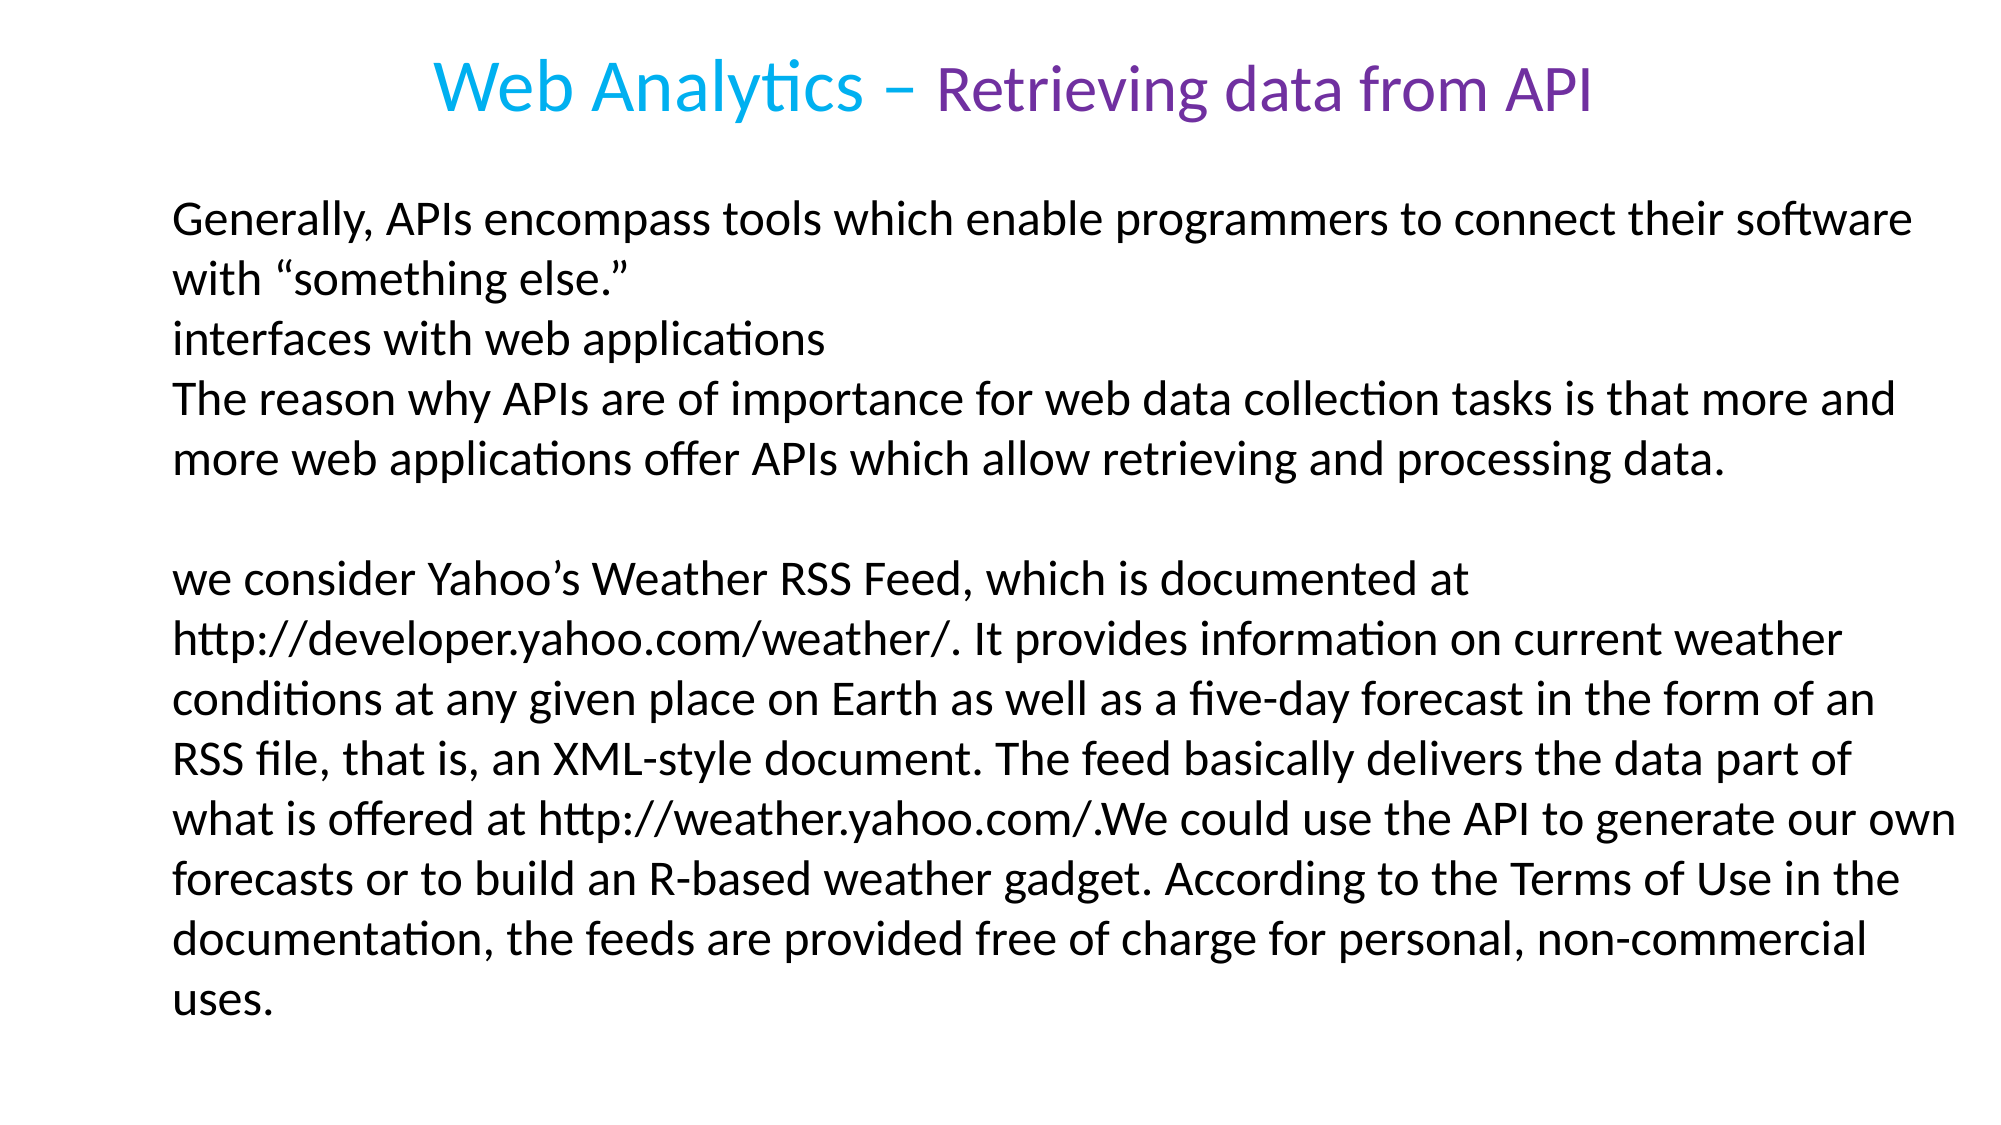

Web Analytics – Retrieving data from API
Generally, APIs encompass tools which enable programmers to connect their software with “something else.”
interfaces with web applications
The reason why APIs are of importance for web data collection tasks is that more and more web applications offer APIs which allow retrieving and processing data.

we consider Yahoo’s Weather RSS Feed, which is documented at http://developer.yahoo.com/weather/. It provides information on current weather conditions at any given place on Earth as well as a five-day forecast in the form of an RSS file, that is, an XML-style document. The feed basically delivers the data part of what is offered at http://weather.yahoo.com/.We could use the API to generate our own forecasts or to build an R-based weather gadget. According to the Terms of Use in the documentation, the feeds are provided free of charge for personal, non-commercial uses.